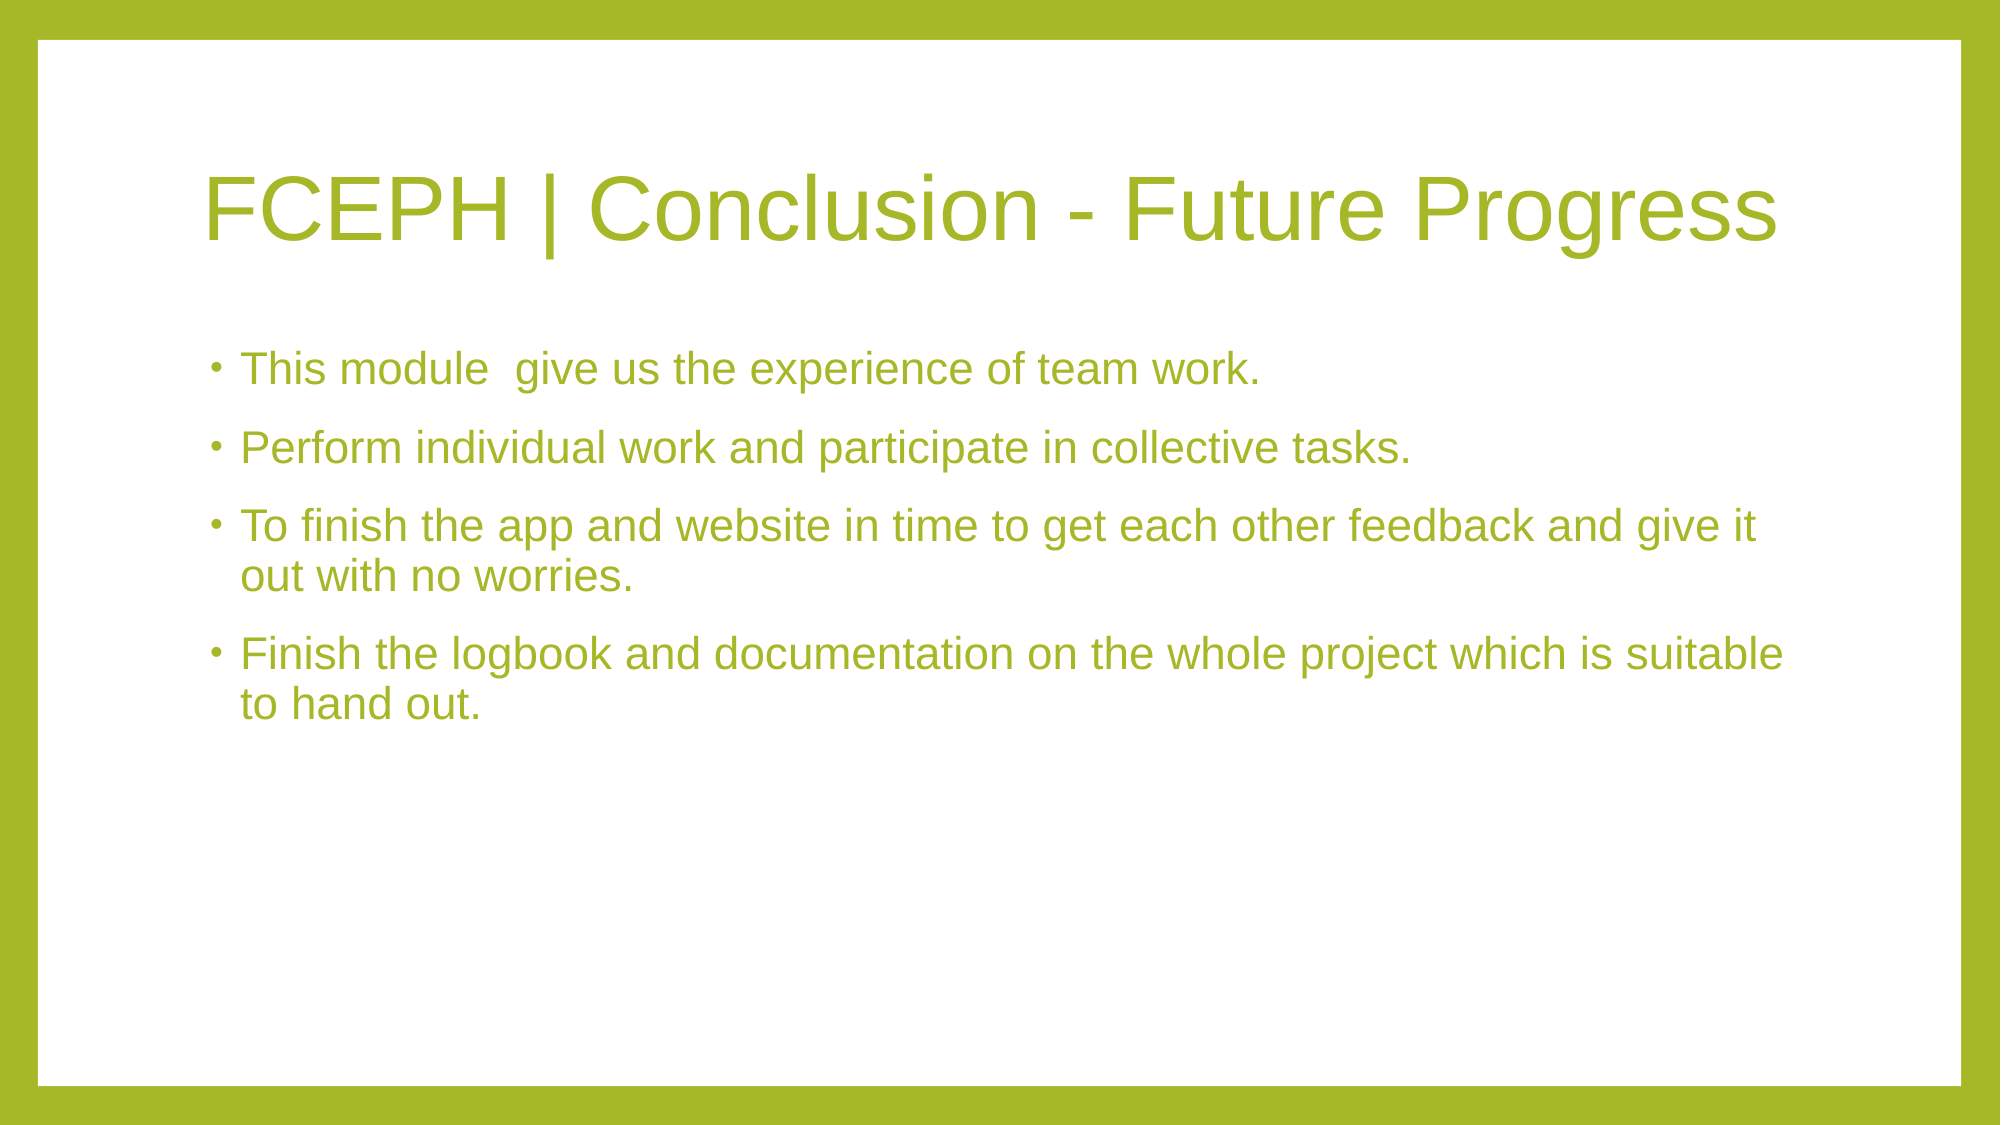

# FCEPH | Conclusion - Future Progress
This module  give us the experience of team work.
Perform individual work and participate in collective tasks.
To finish the app and website in time to get each other feedback and give it out with no worries.
Finish the logbook and documentation on the whole project which is suitable to hand out.